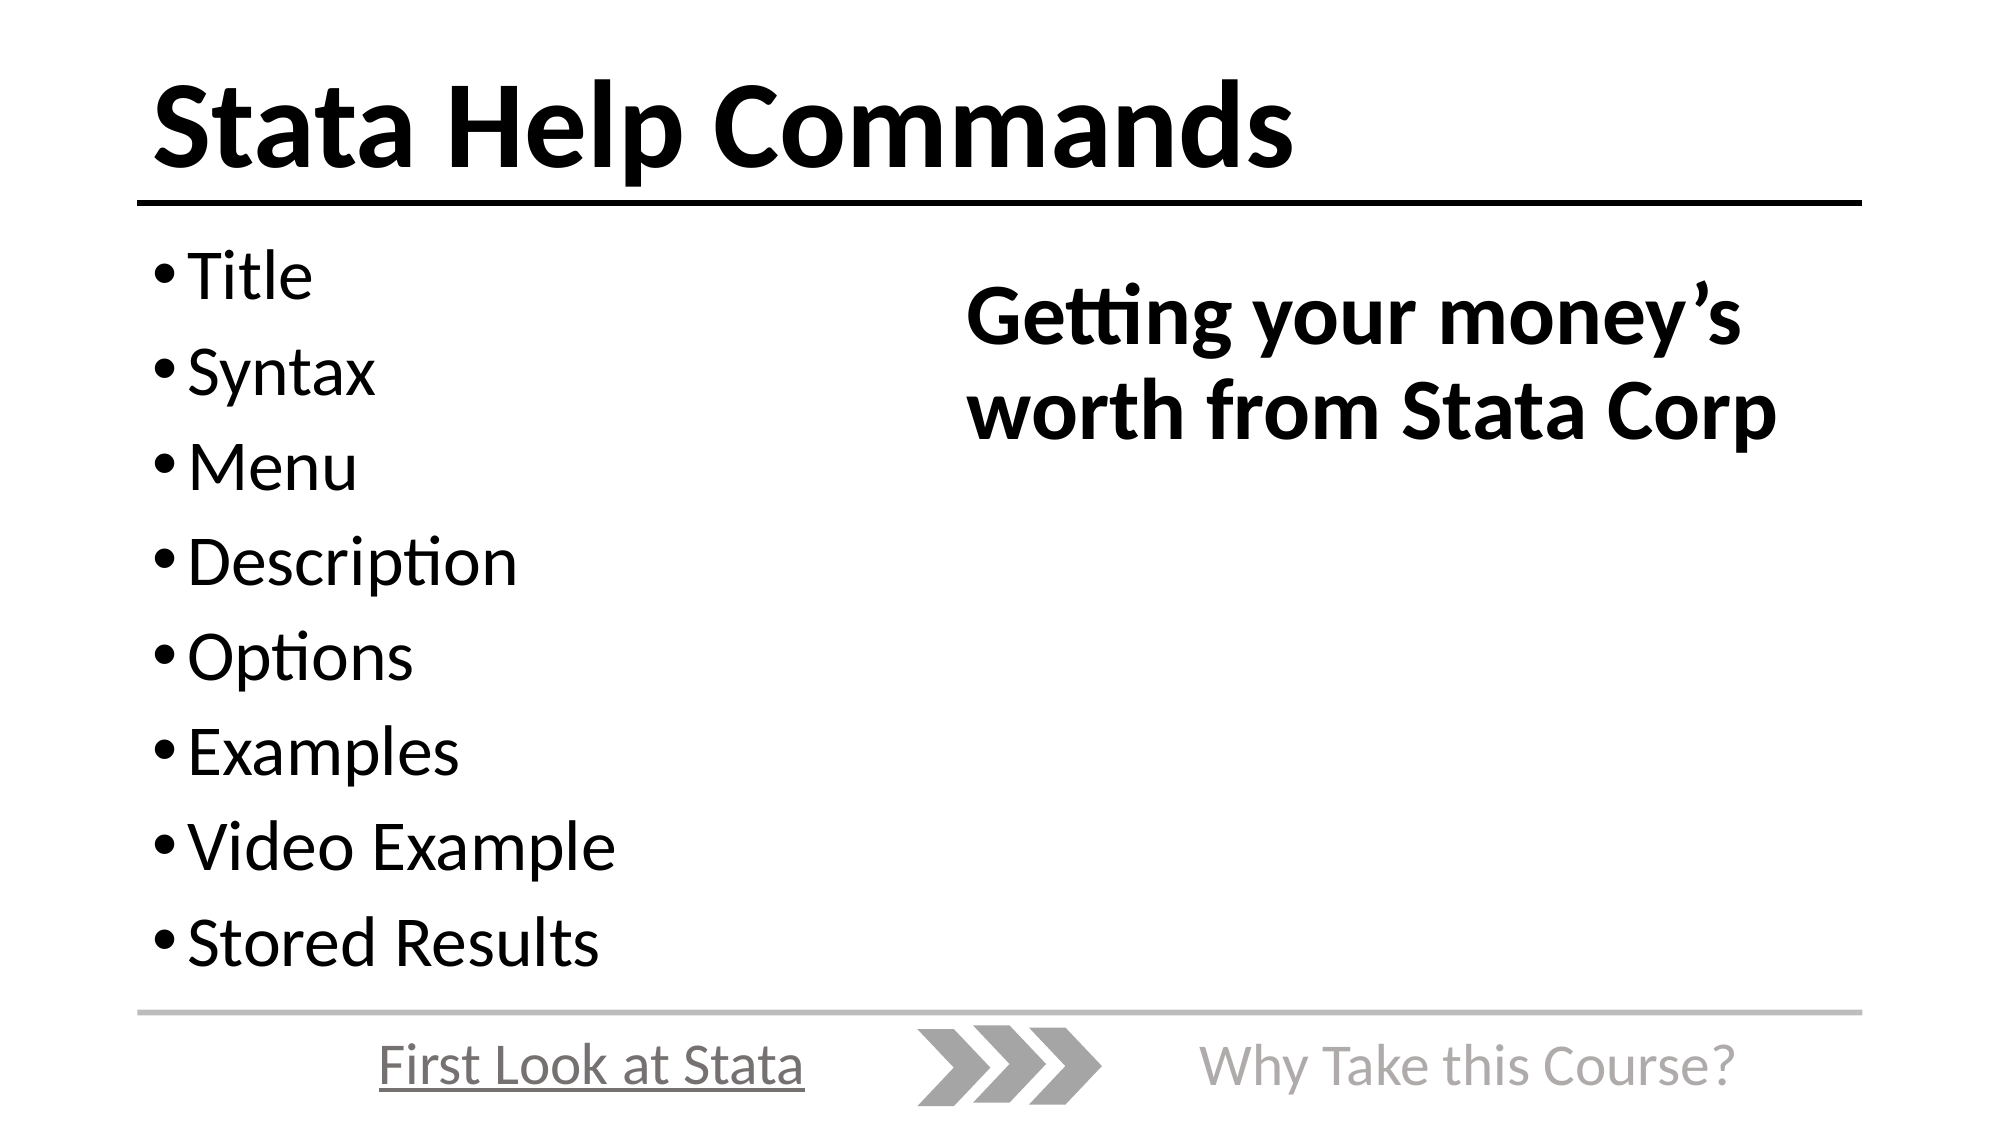

# Stata Help Commands
Title
Syntax
Menu
Description
Options
Examples
Video Example
Stored Results
Getting your money’s worth from Stata Corp
First Look at Stata
Why Take this Course?